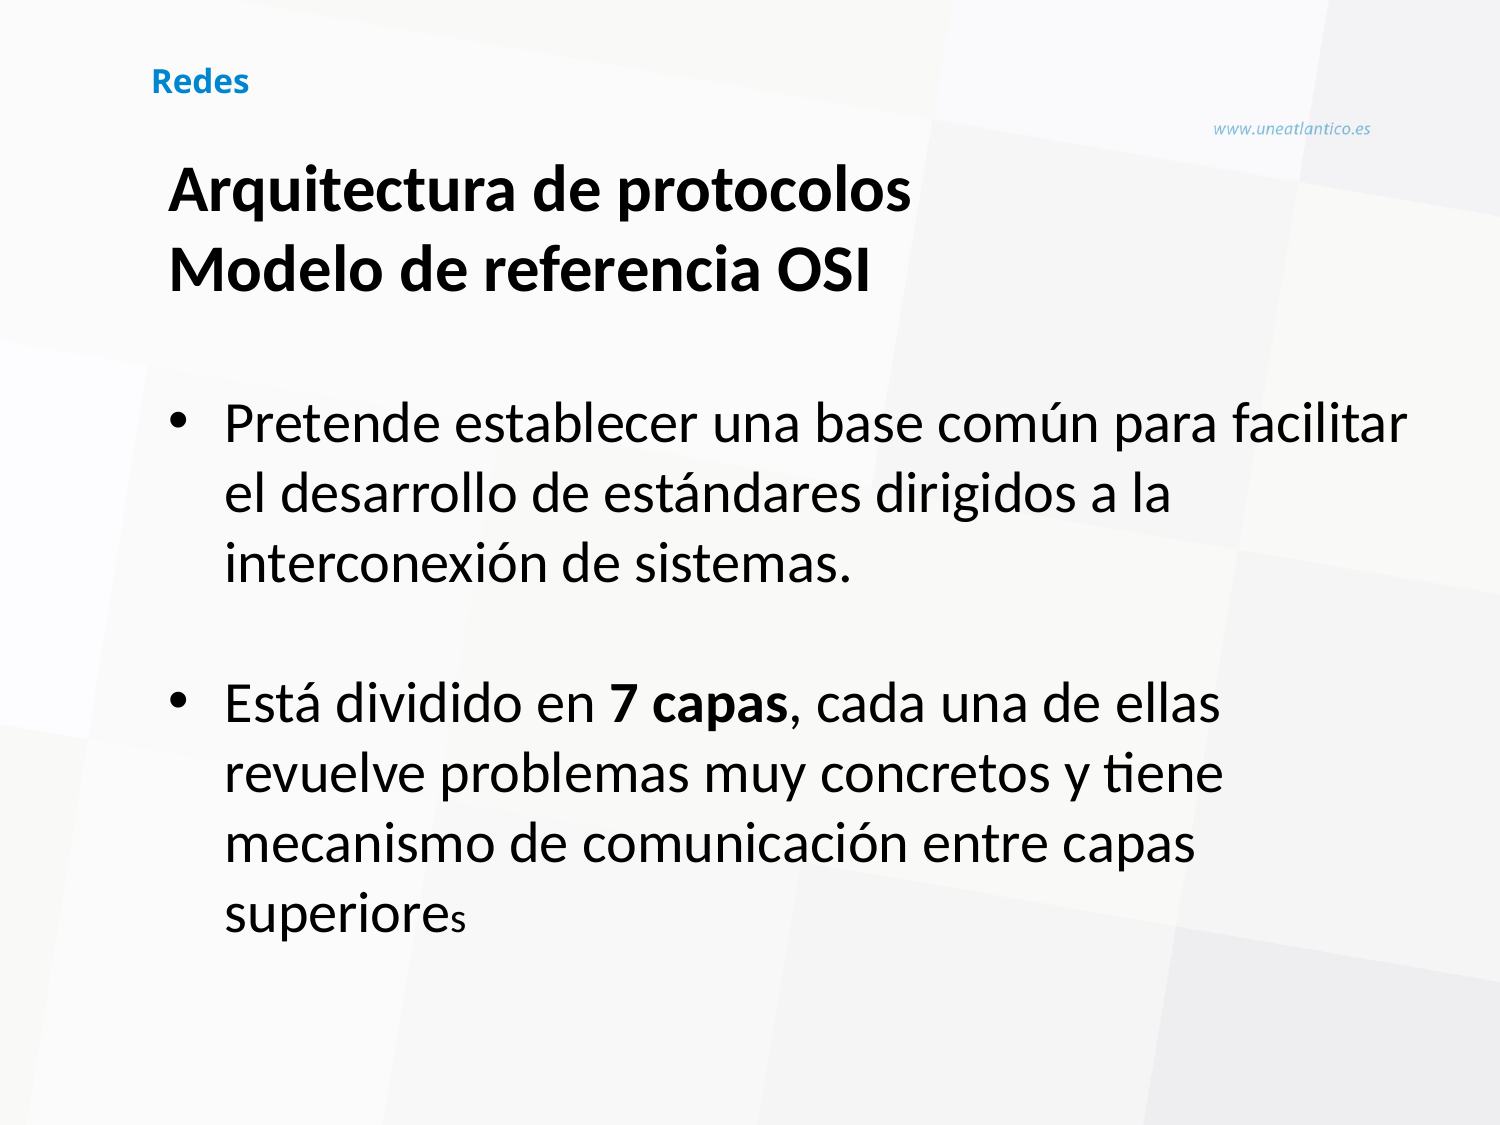

# Redes
Arquitectura de protocolos
Modelo de referencia OSI

Pretende establecer una base común para facilitar el desarrollo de estándares dirigidos a la interconexión de sistemas.
Está dividido en 7 capas, cada una de ellas revuelve problemas muy concretos y tiene mecanismo de comunicación entre capas superiores